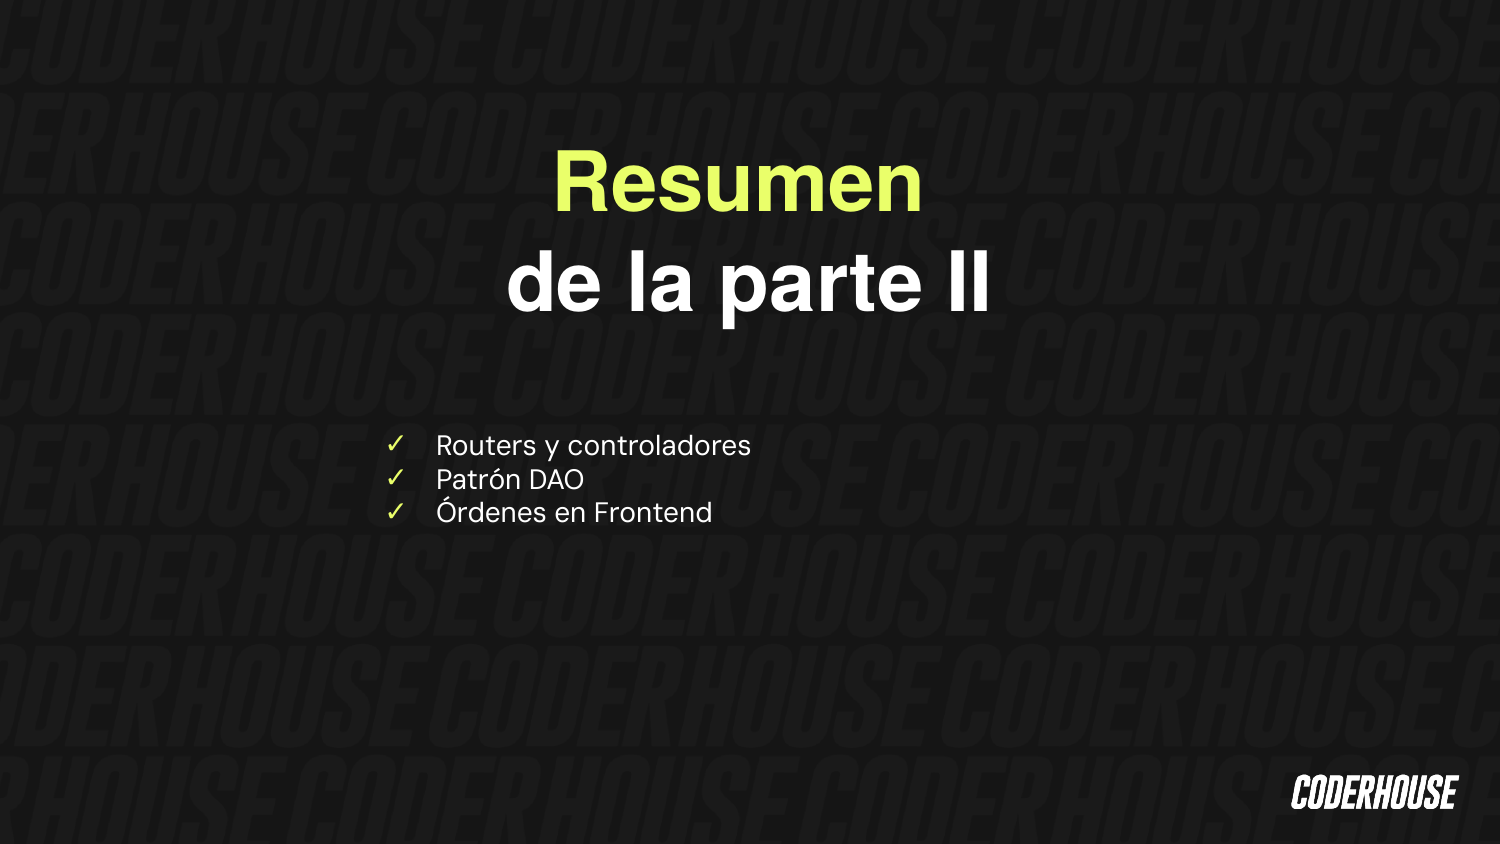

Resumen
de la parte II
Routers y controladores
Patrón DAO
Órdenes en Frontend